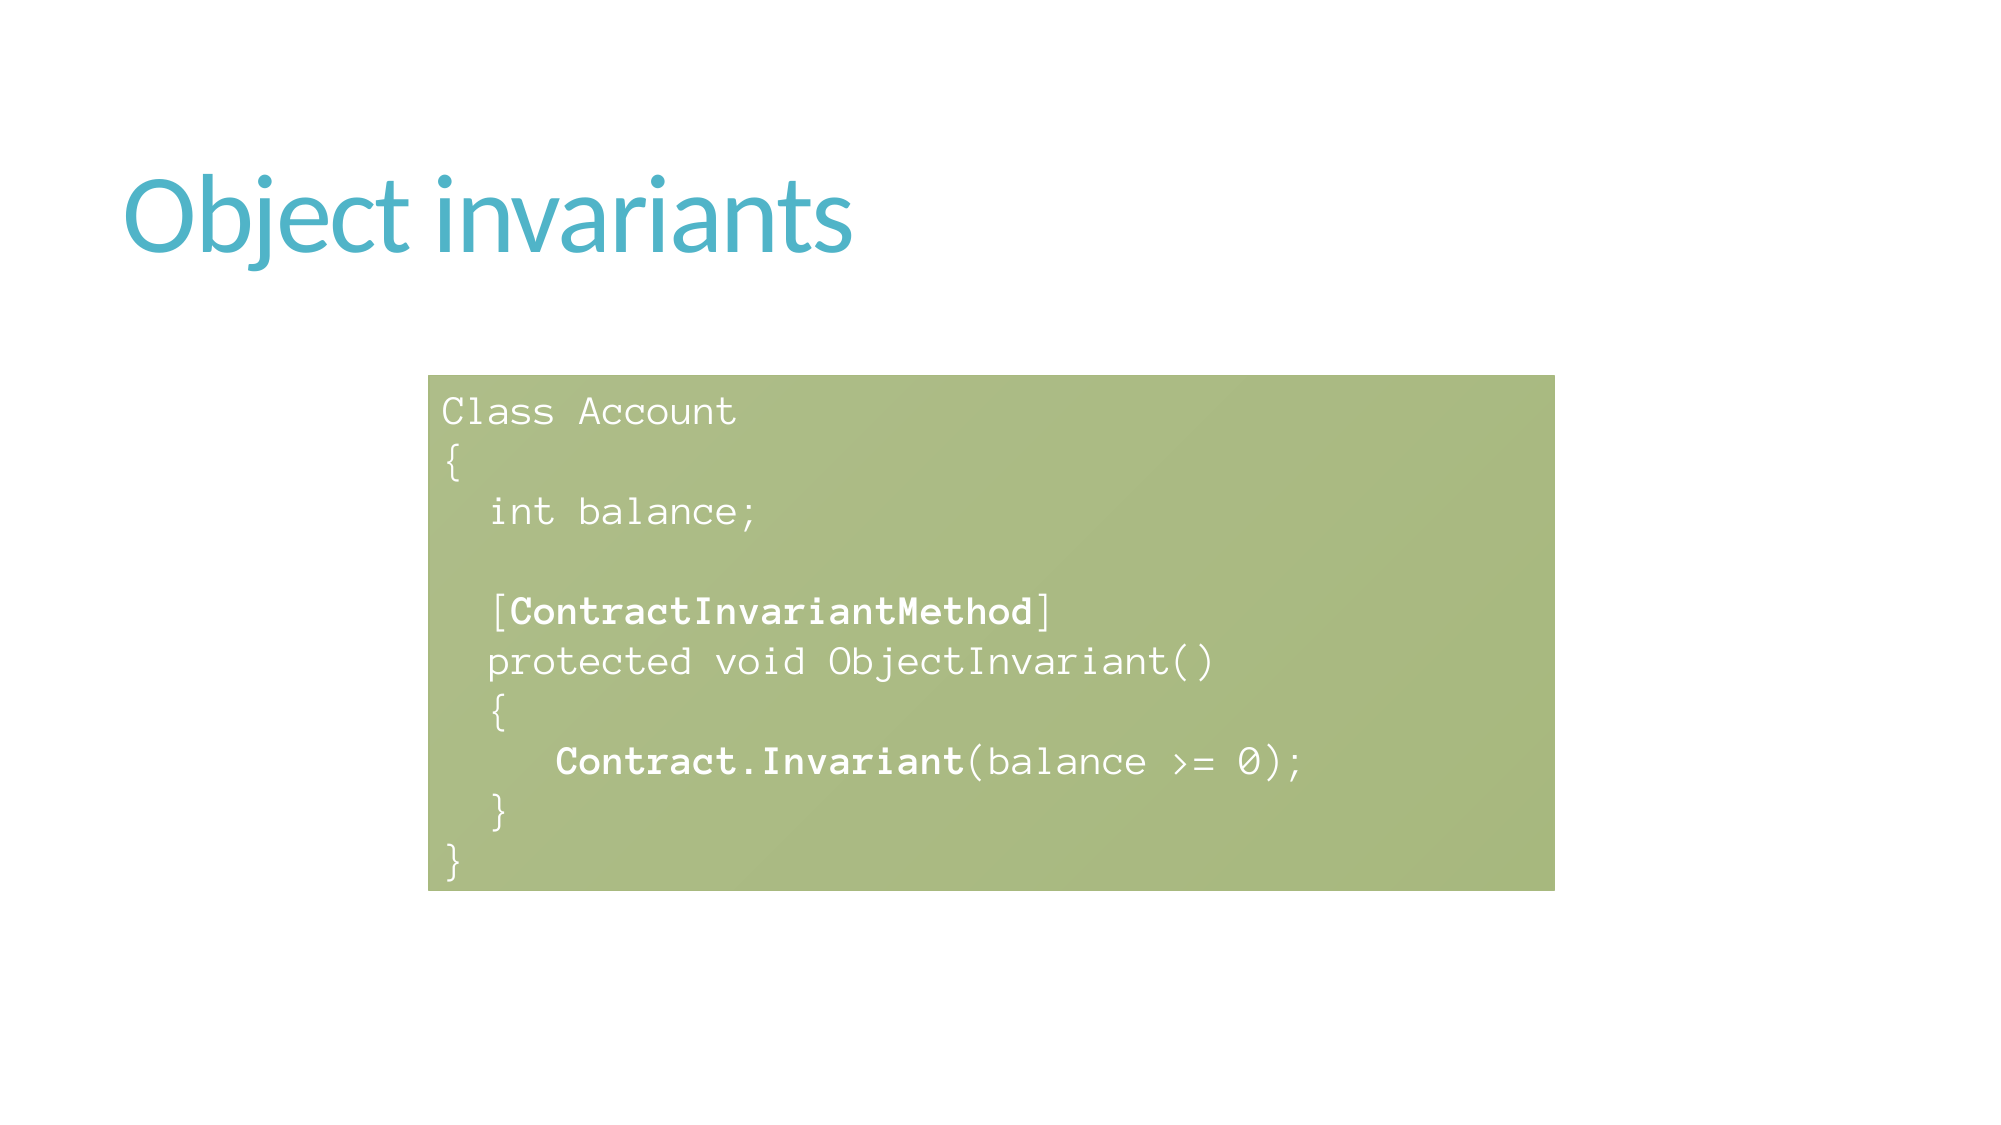

# Object invariants

Class Account
{
  int balance;

  [ContractInvariantMethod]
  protected void ObjectInvariant()
  {
     Contract.Invariant(balance >= 0);
  }
}